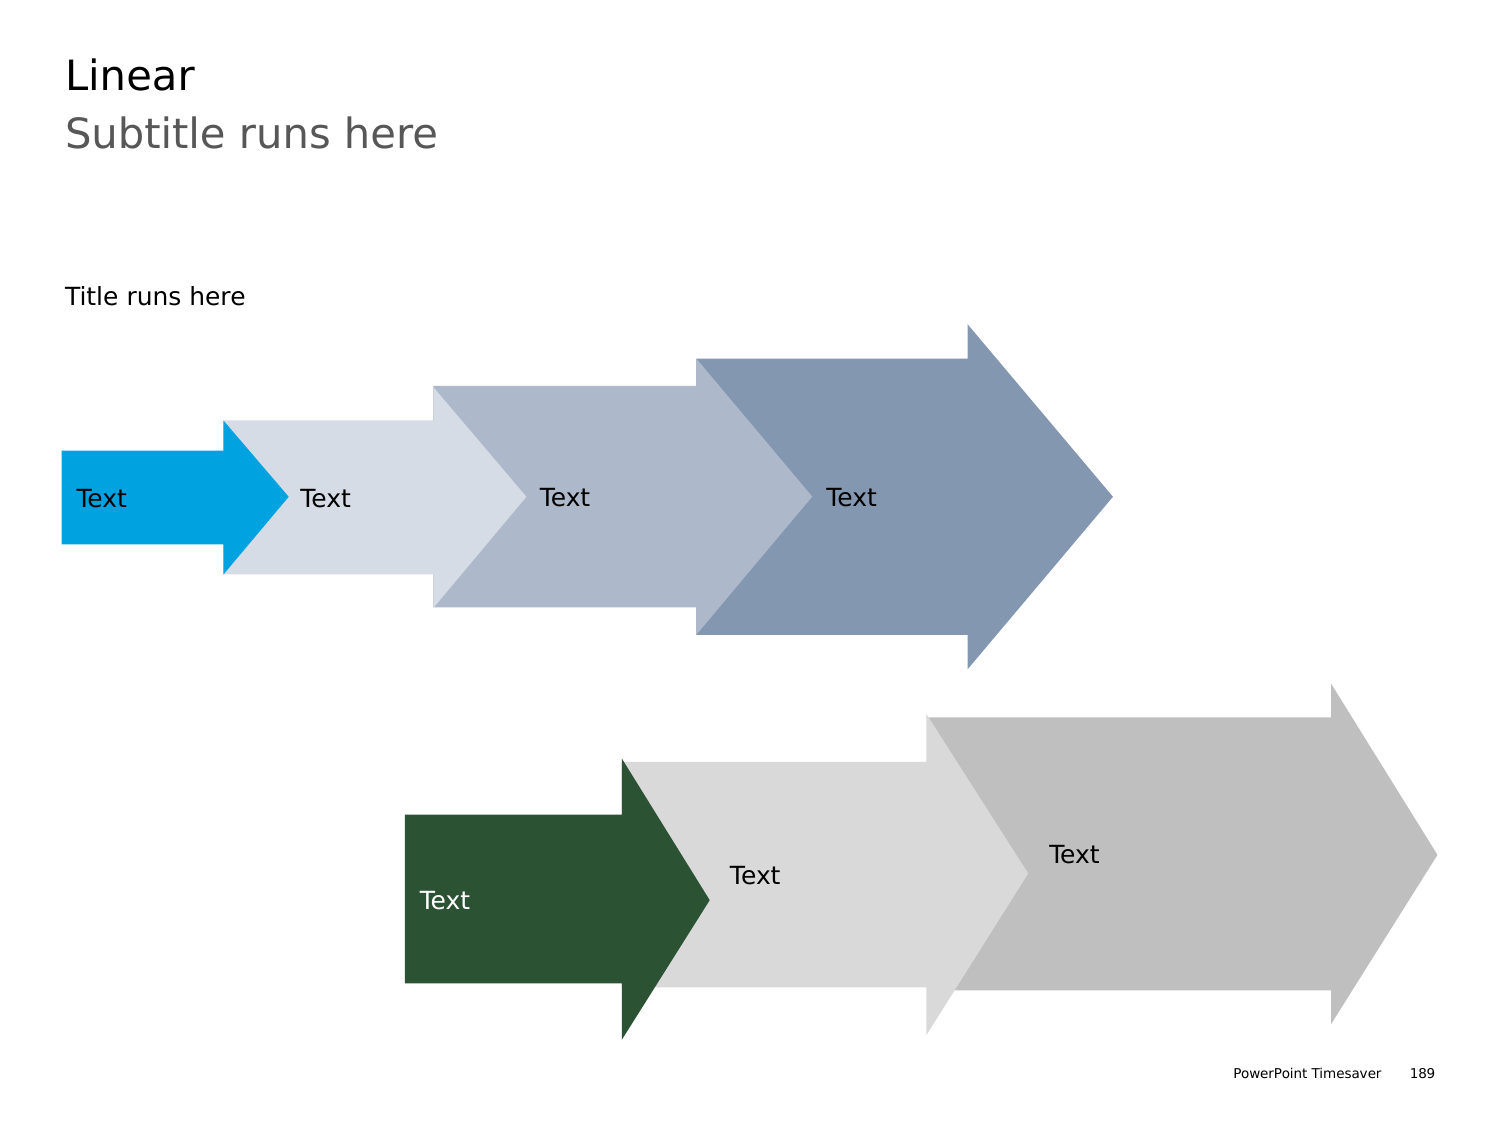

# Linear
Subtitle runs here
Title runs here
Text
Text
Text
Text
 Text
 Text
Text